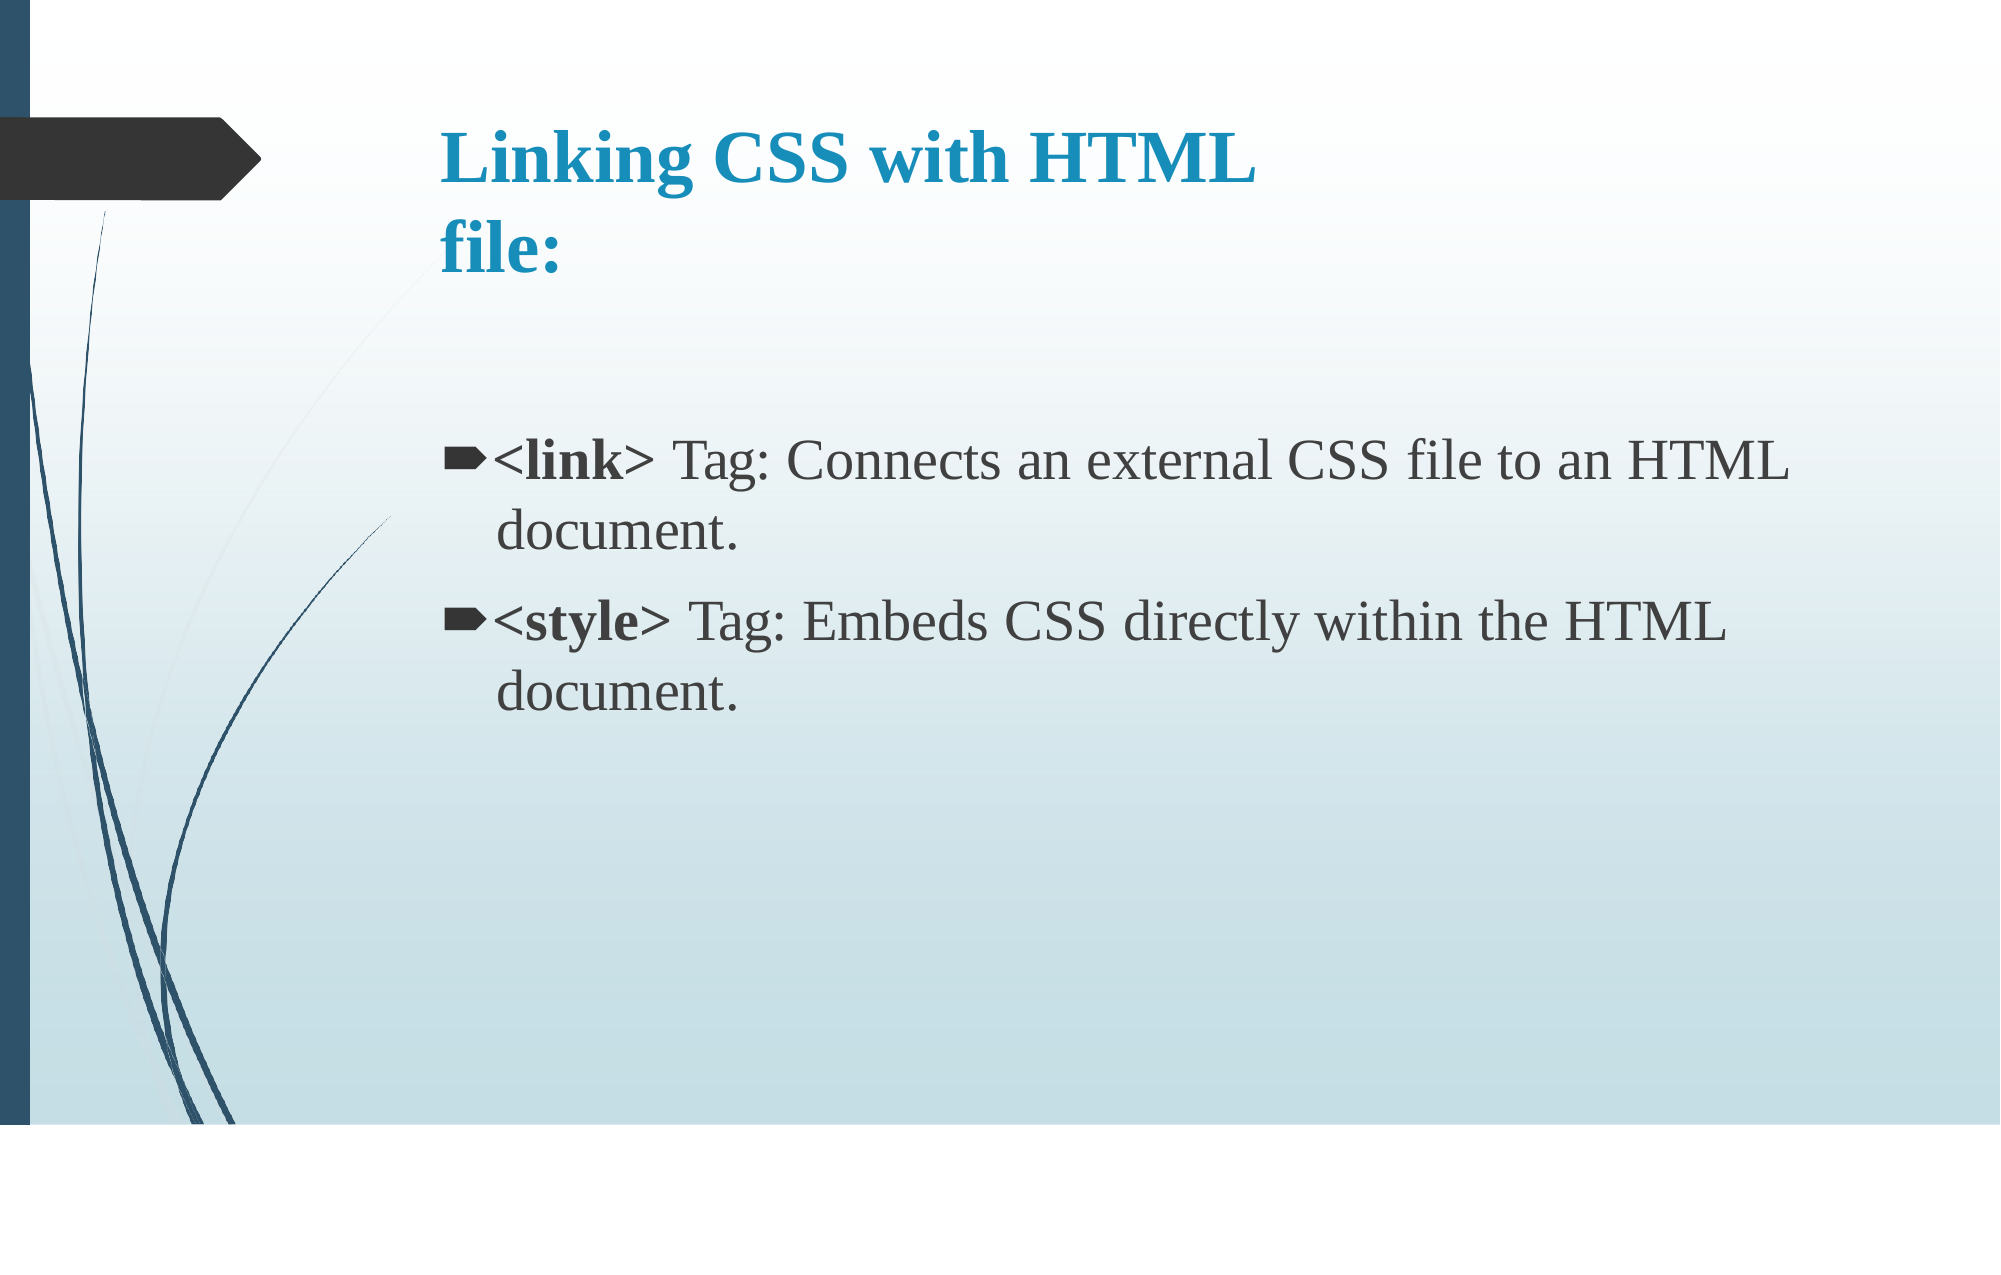

# Linking CSS with HTML file:
🠶<link> Tag: Connects an external CSS file to an HTML  document.
🠶<style> Tag: Embeds CSS directly within the HTML  document.